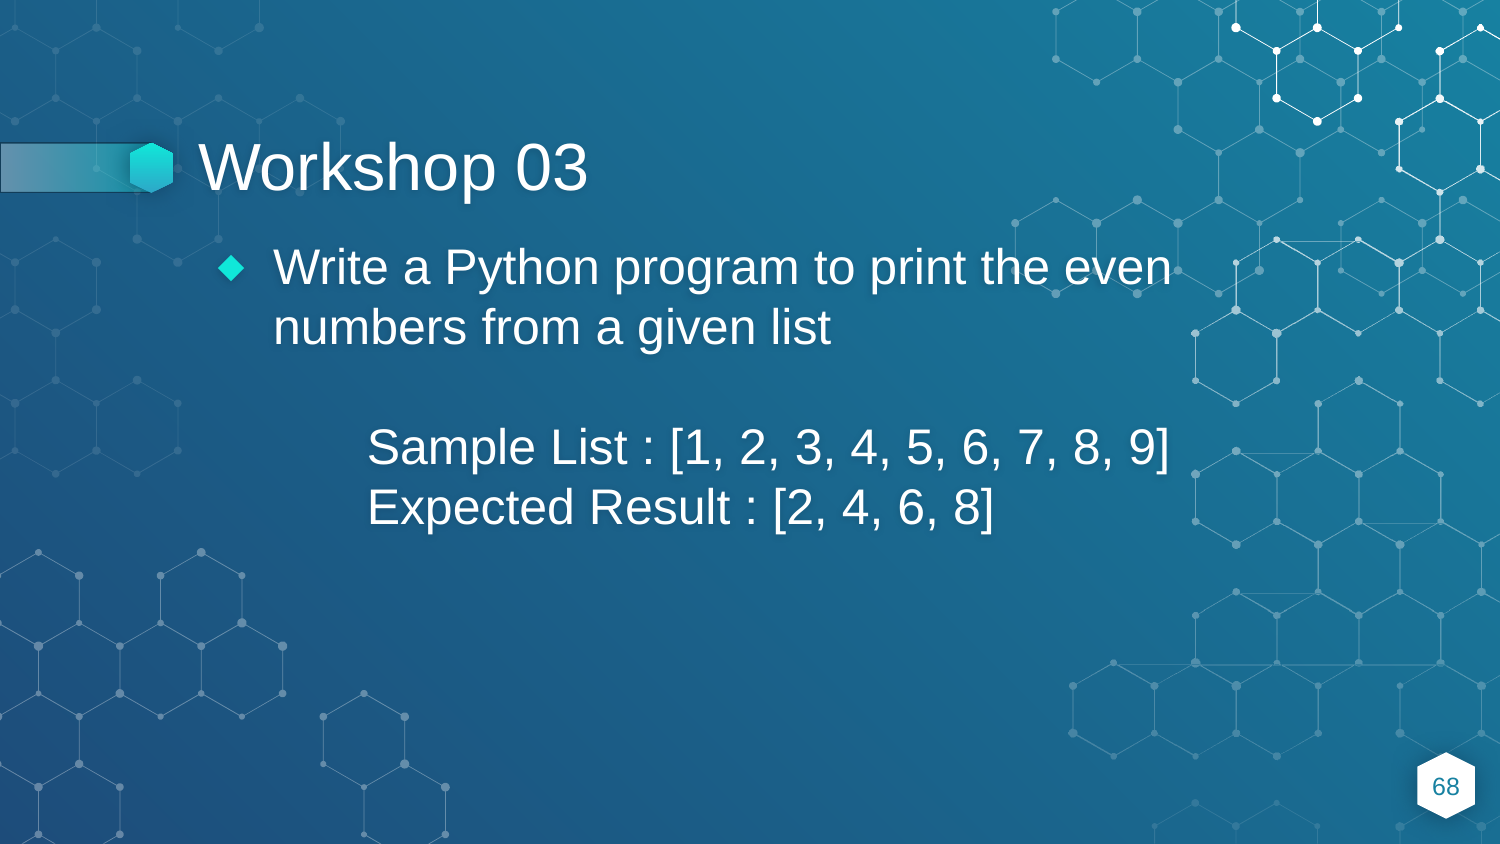

# Workshop 03
Write a Python program to print the even numbers from a given list

	Sample List : [1, 2, 3, 4, 5, 6, 7, 8, 9]
	Expected Result : [2, 4, 6, 8]
68